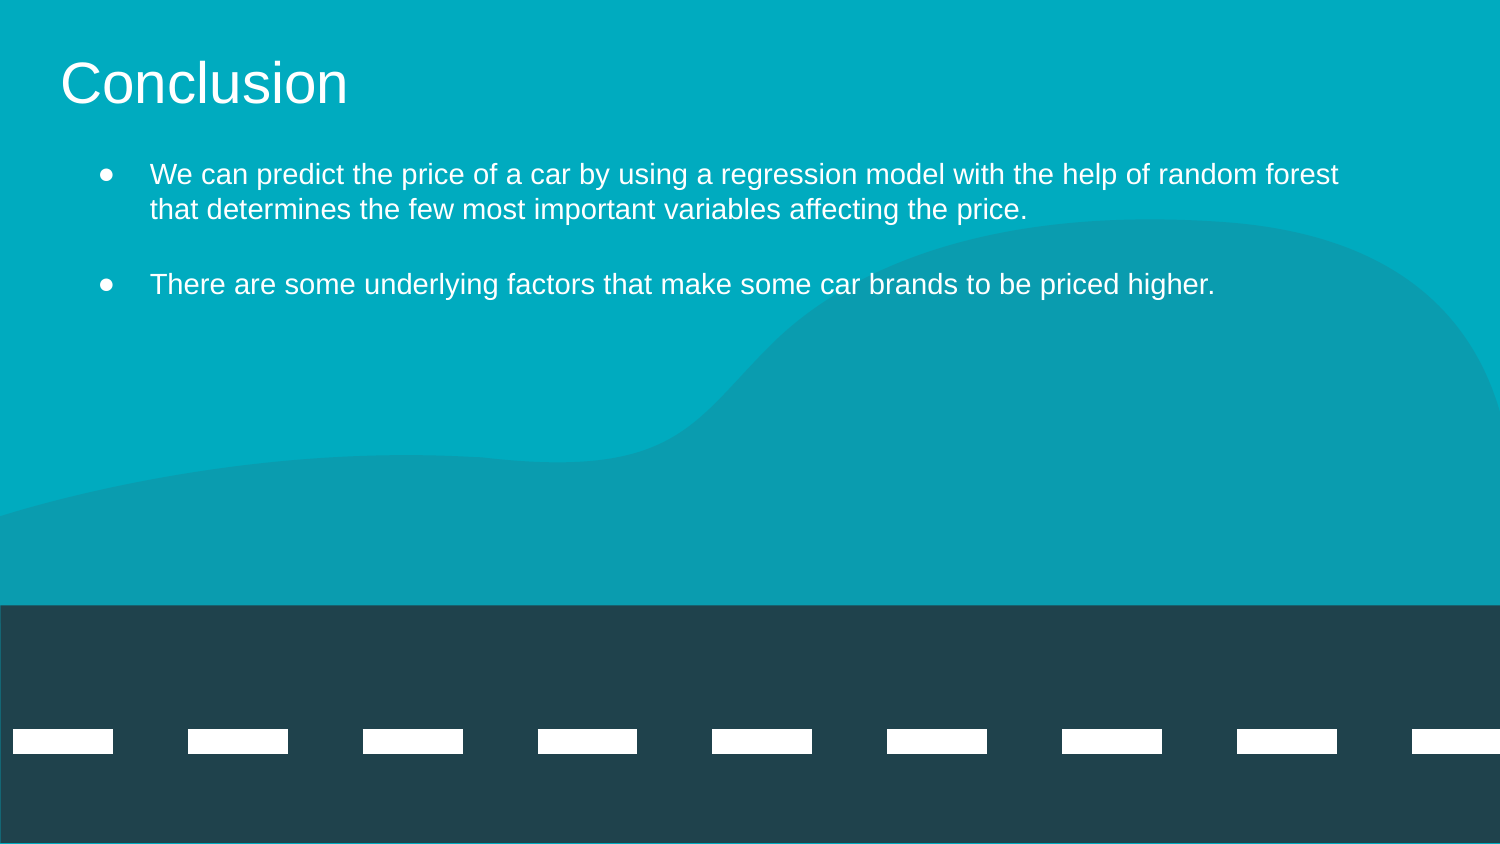

Conclusion
We can predict the price of a car by using a regression model with the help of random forest that determines the few most important variables affecting the price.

There are some underlying factors that make some car brands to be priced higher.